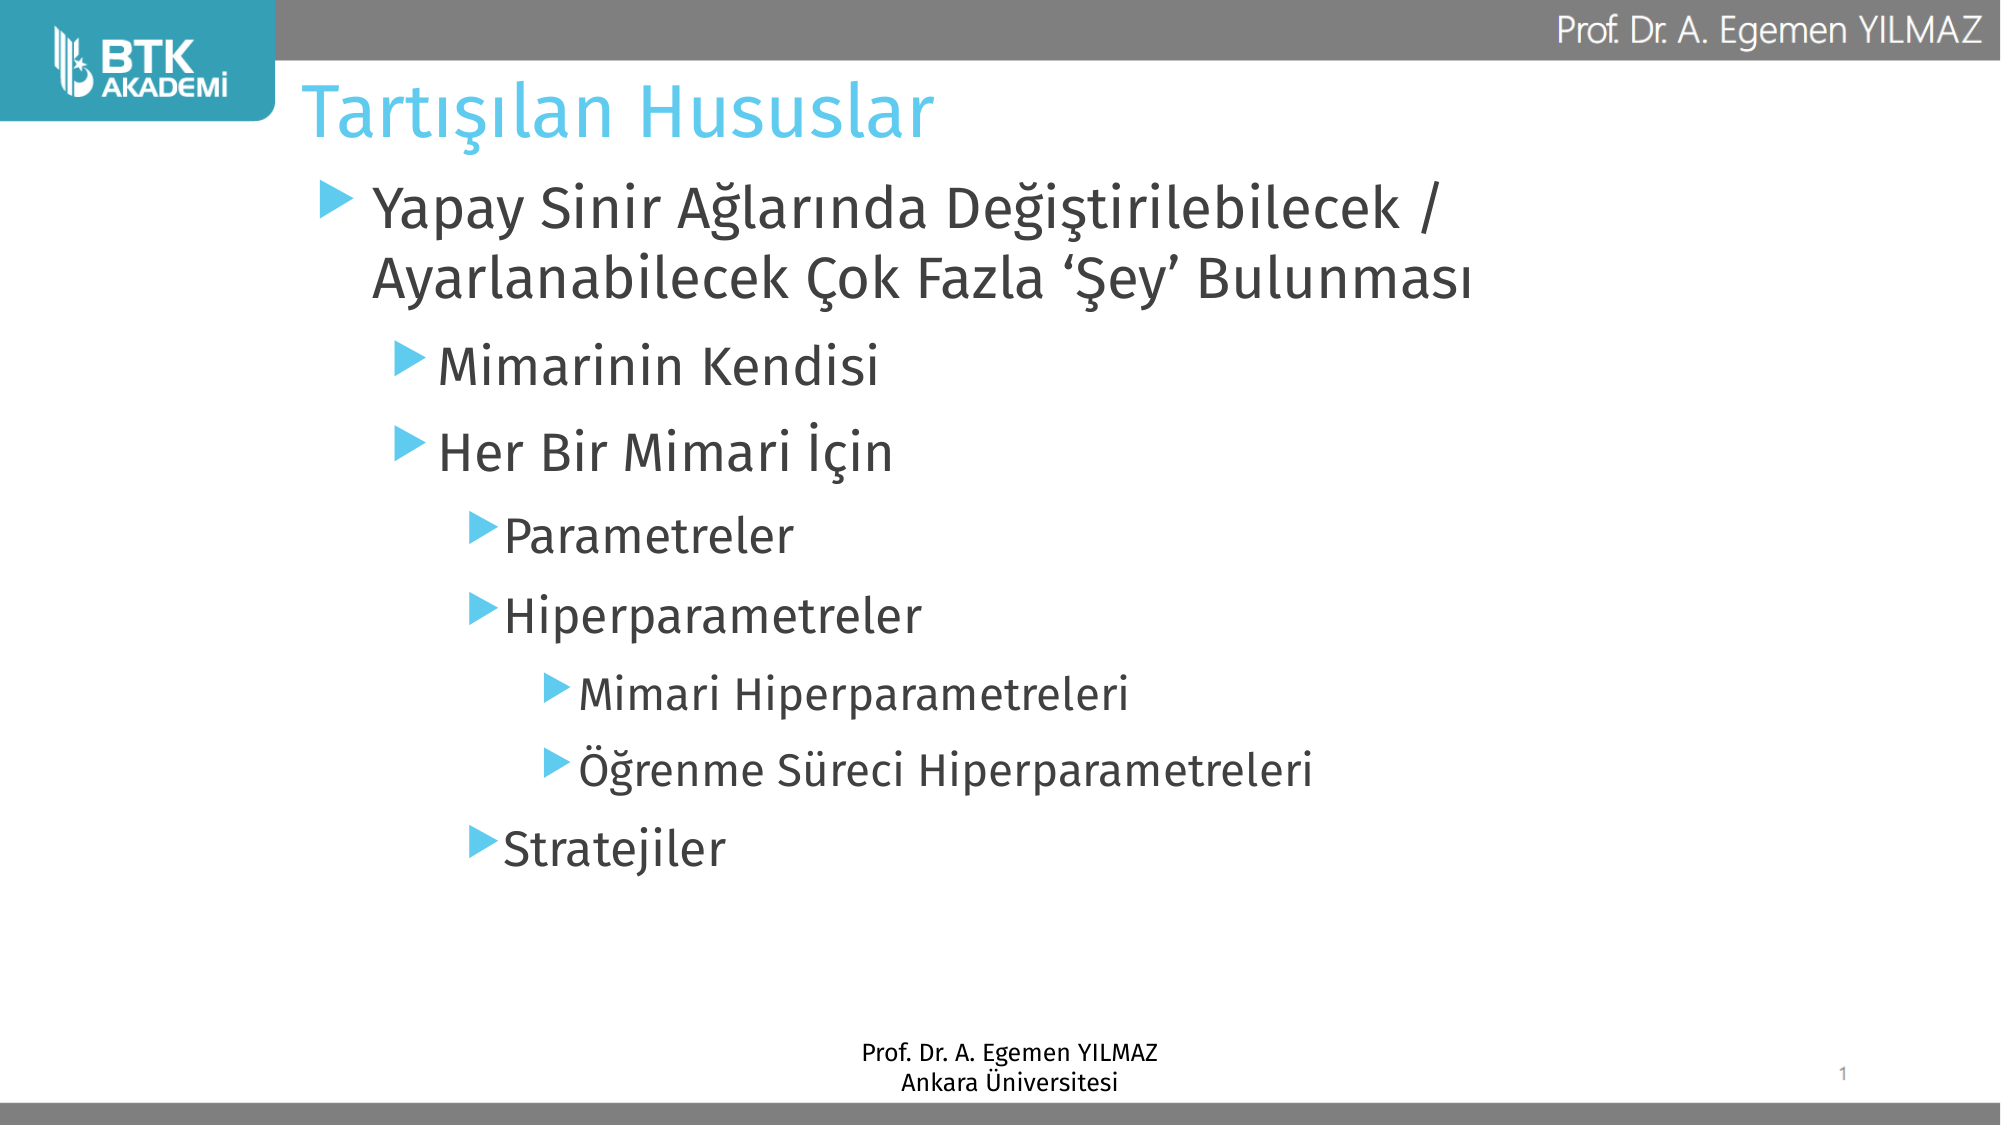

# Tartışılan Hususlar
Yapay Sinir Ağlarında Değiştirilebilecek / Ayarlanabilecek Çok Fazla ‘Şey’ Bulunması
Mimarinin Kendisi
Her Bir Mimari İçin
Parametreler
Hiperparametreler
Mimari Hiperparametreleri
Öğrenme Süreci Hiperparametreleri
Stratejiler

Prof. Dr. A. Egemen YILMAZ
Ankara Üniversitesi